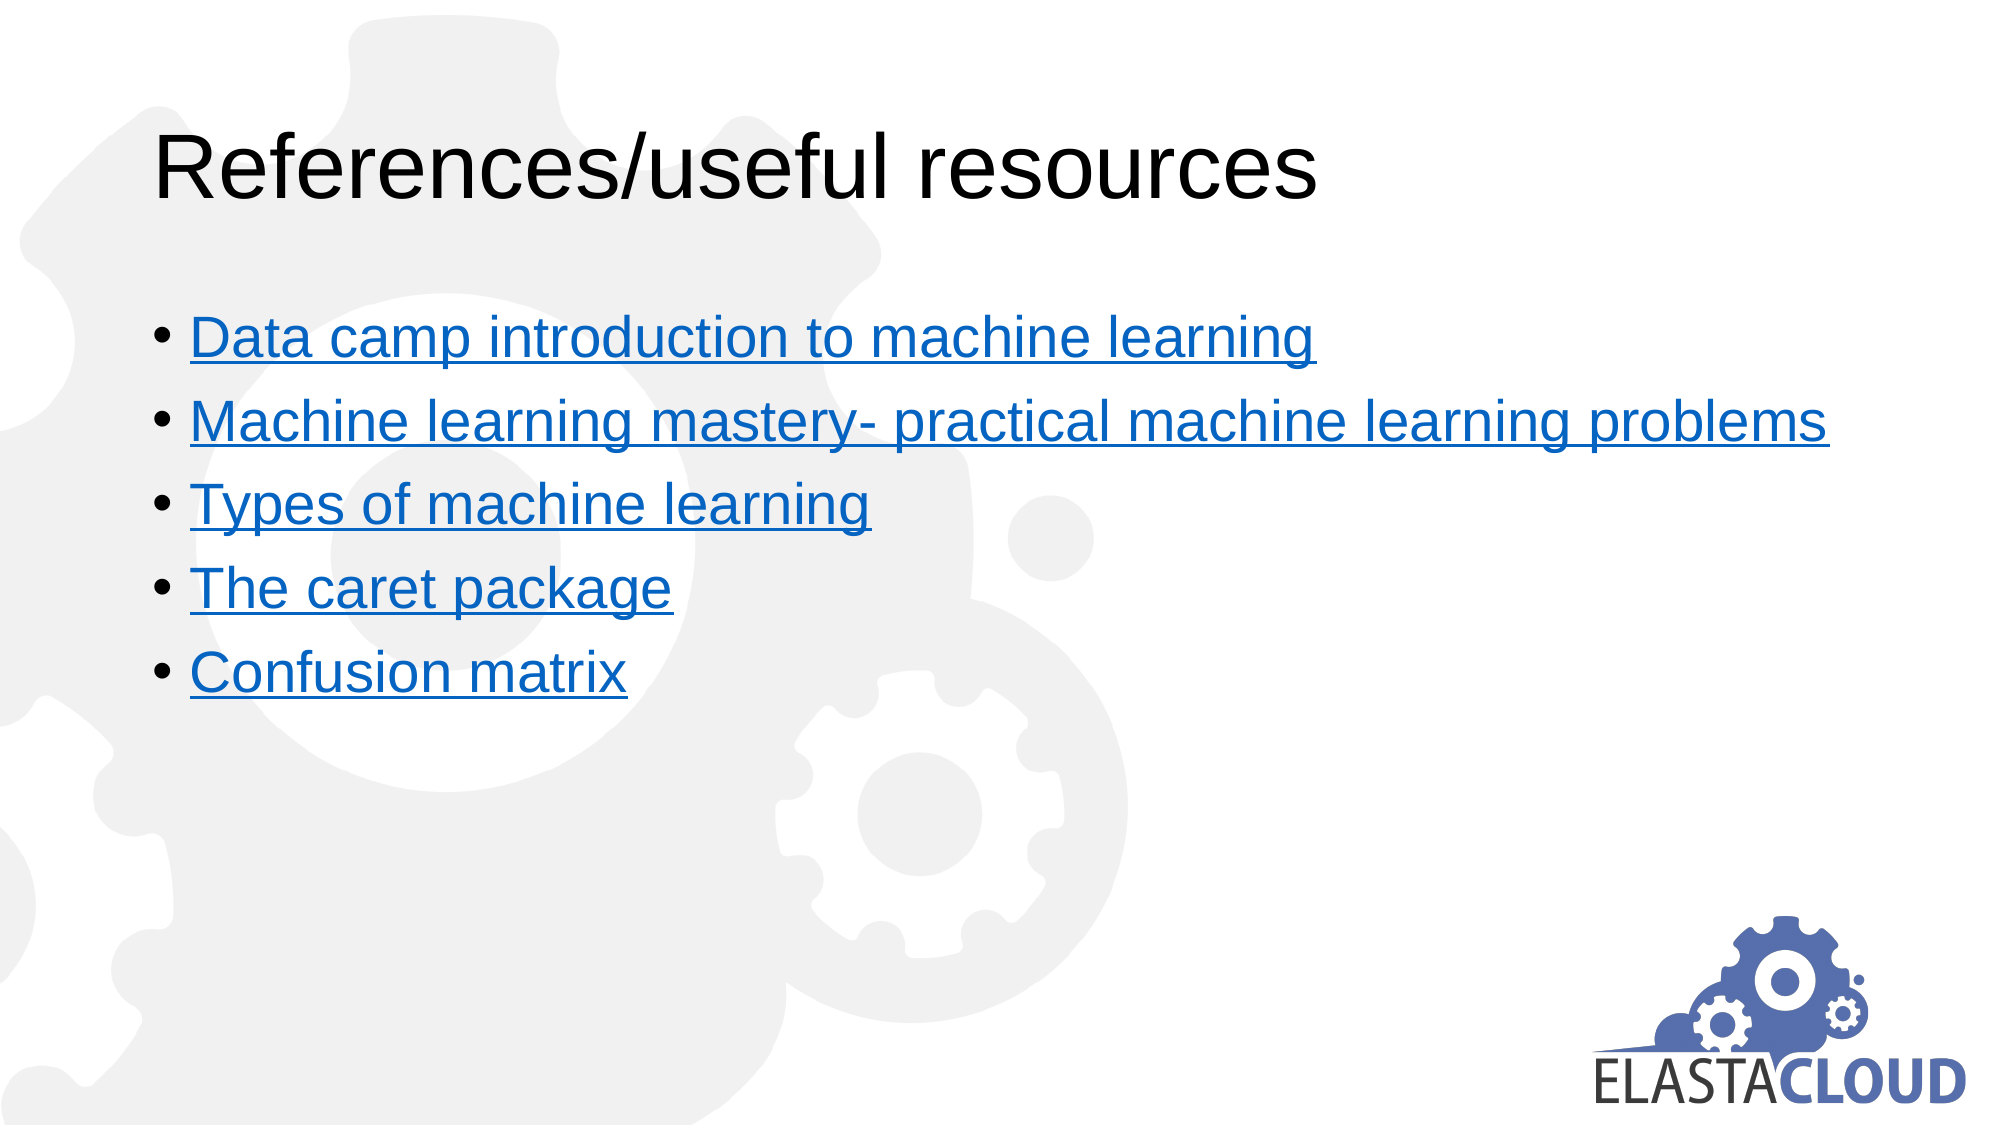

# References/useful resources
Data camp introduction to machine learning
Machine learning mastery- practical machine learning problems
Types of machine learning
The caret package
Confusion matrix